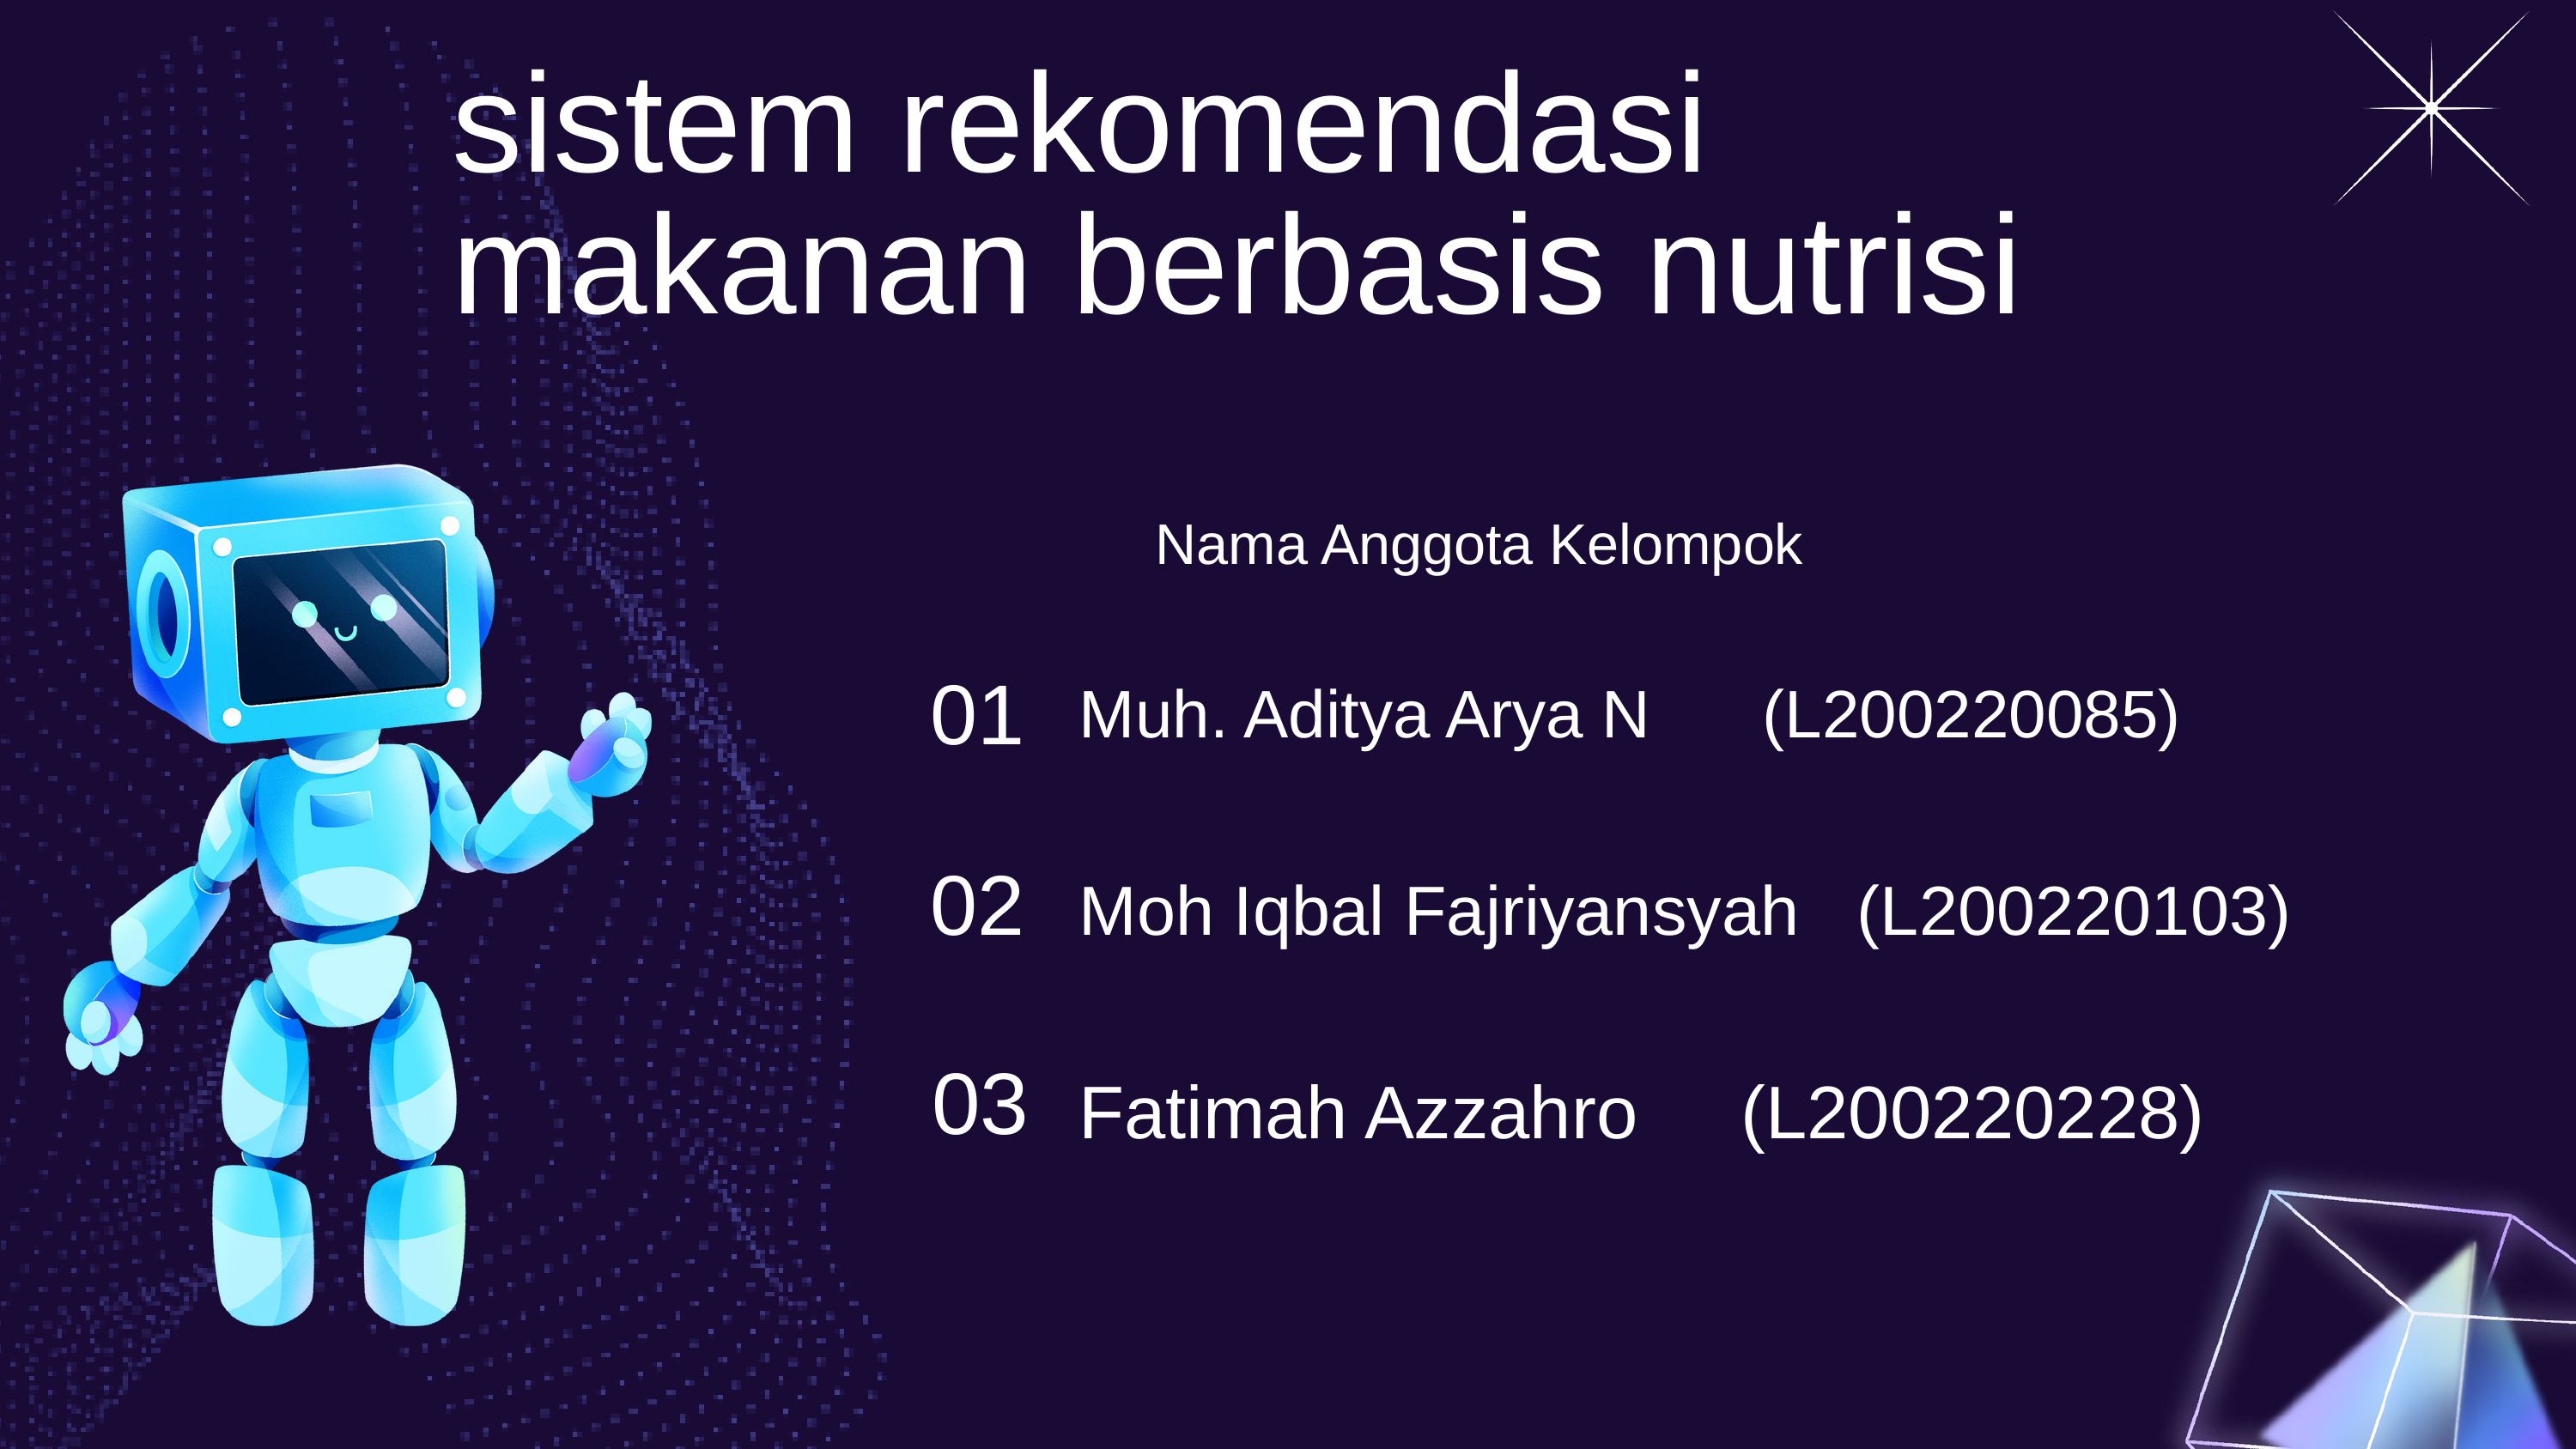

sistem rekomendasi makanan berbasis nutrisi

Nama Anggota Kelompok
01
Muh. Aditya Arya N      (L200220085)
02
Moh Iqbal Fajriyansyah   (L200220103)
03
Fatimah Azzahro     (L200220228)